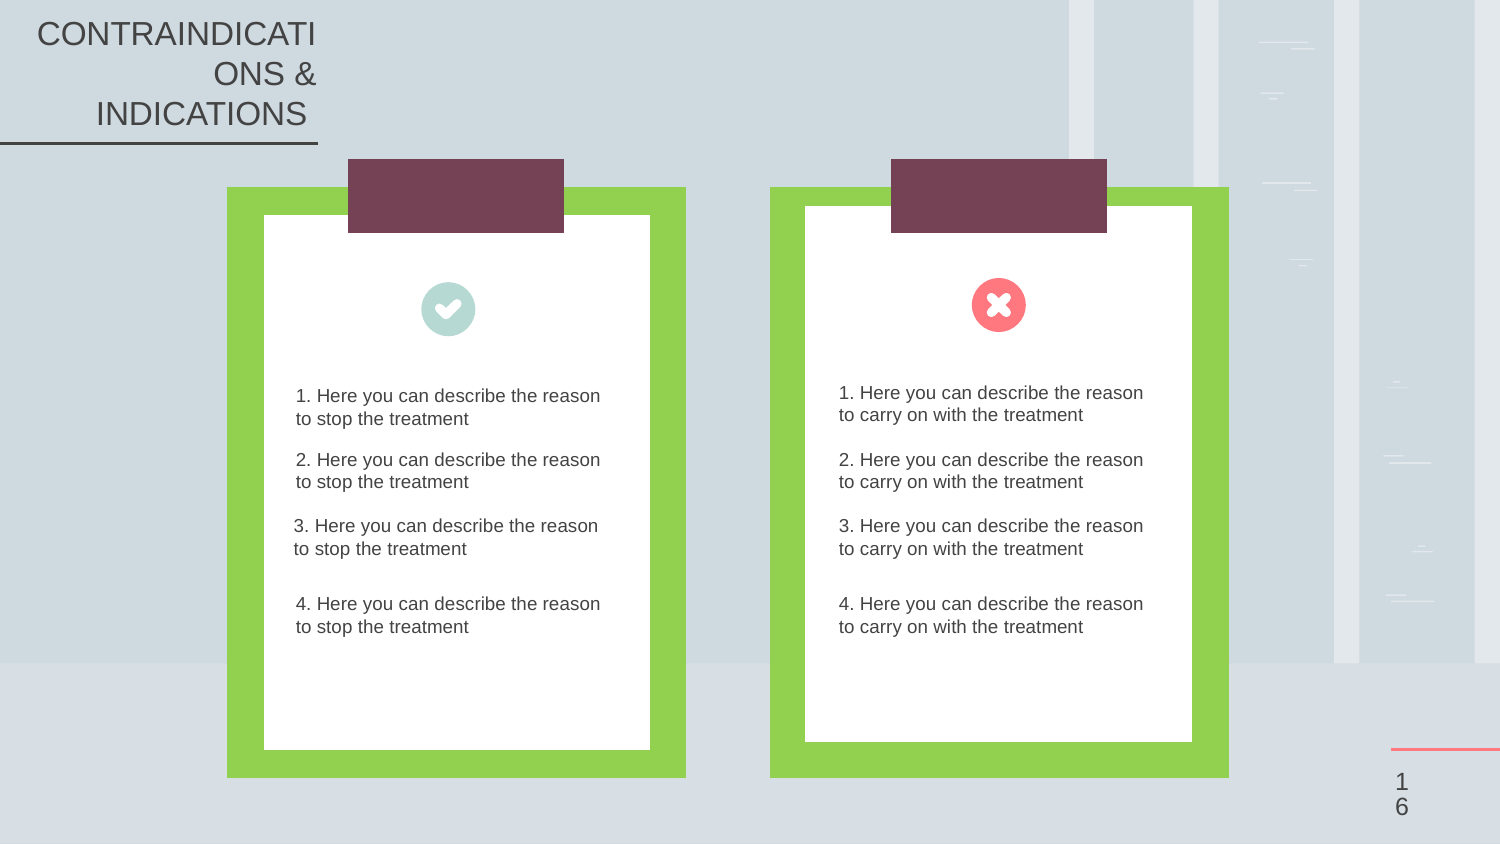

# CONTRAINDICATIONS & INDICATIONS

1. Here you can describe the reason to carry on with the treatment
1. Here you can describe the reason to stop the treatment
2. Here you can describe the reason to stop the treatment
2. Here you can describe the reason to carry on with the treatment
3. Here you can describe the reason to stop the treatment
3. Here you can describe the reason to carry on with the treatment
4. Here you can describe the reason to stop the treatment
4. Here you can describe the reason to carry on with the treatment
16